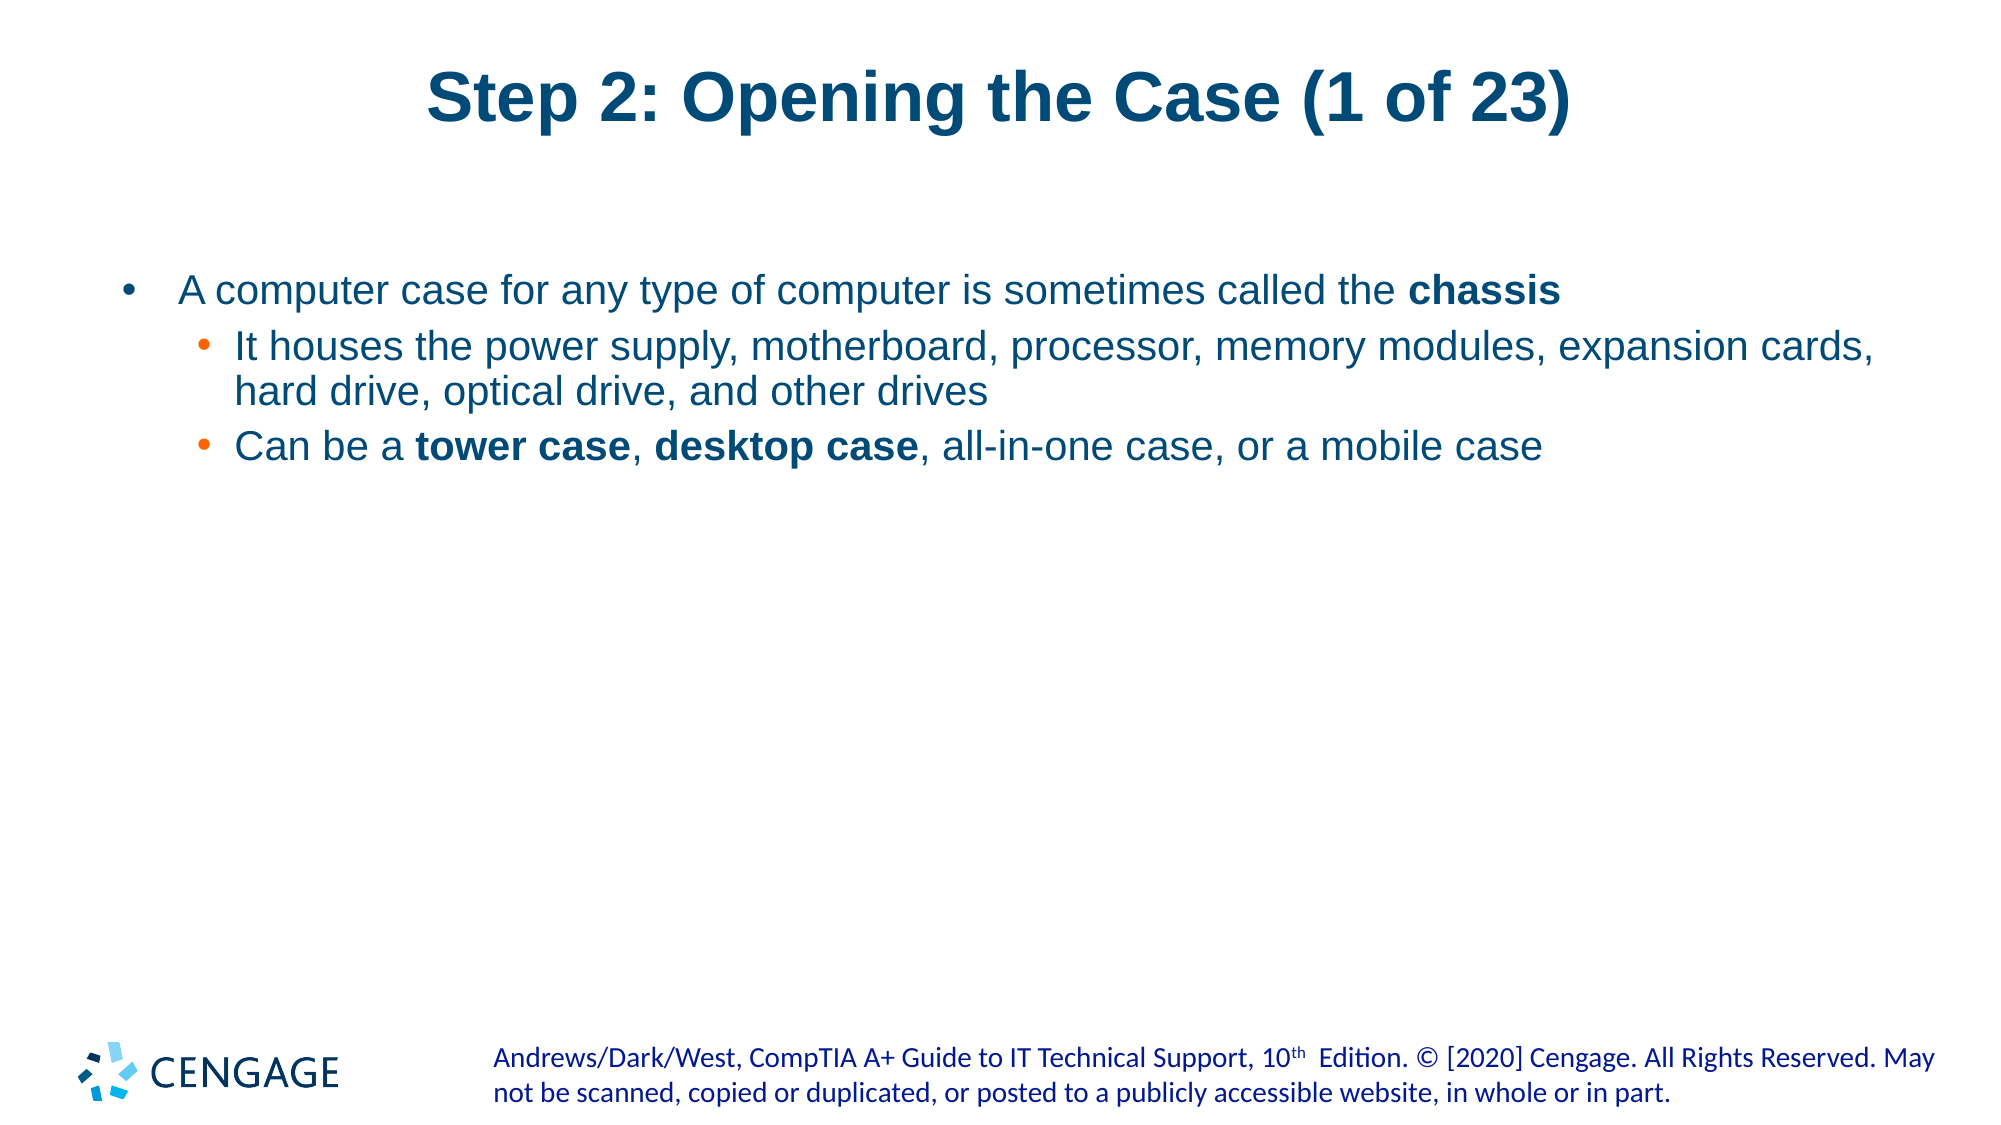

# Step 2: Opening the Case (1 of 23)
A computer case for any type of computer is sometimes called the chassis
It houses the power supply, motherboard, processor, memory modules, expansion cards, hard drive, optical drive, and other drives
Can be a tower case, desktop case, all-in-one case, or a mobile case